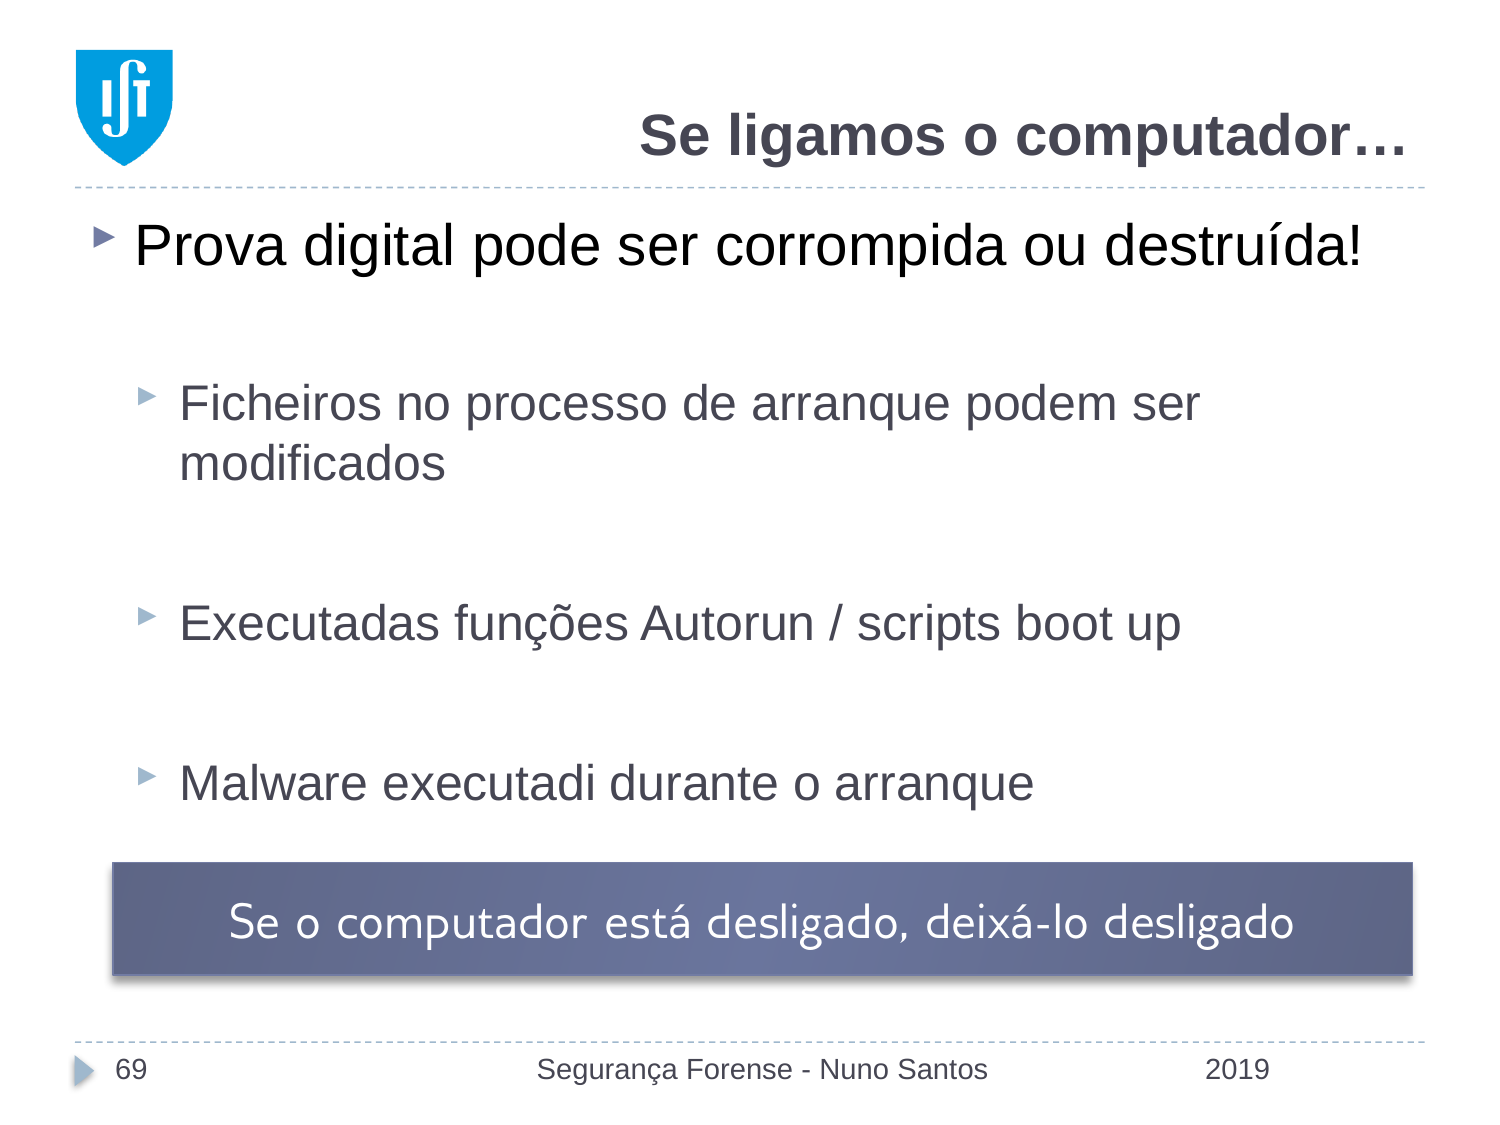

# Se ligamos o computador…
Prova digital pode ser corrompida ou destruída!

Ficheiros no processo de arranque podem ser modificados

Executadas funções Autorun / scripts boot up

Malware executadi durante o arranque
Se o computador está desligado, deixá-lo desligado
69
Segurança Forense - Nuno Santos
2019